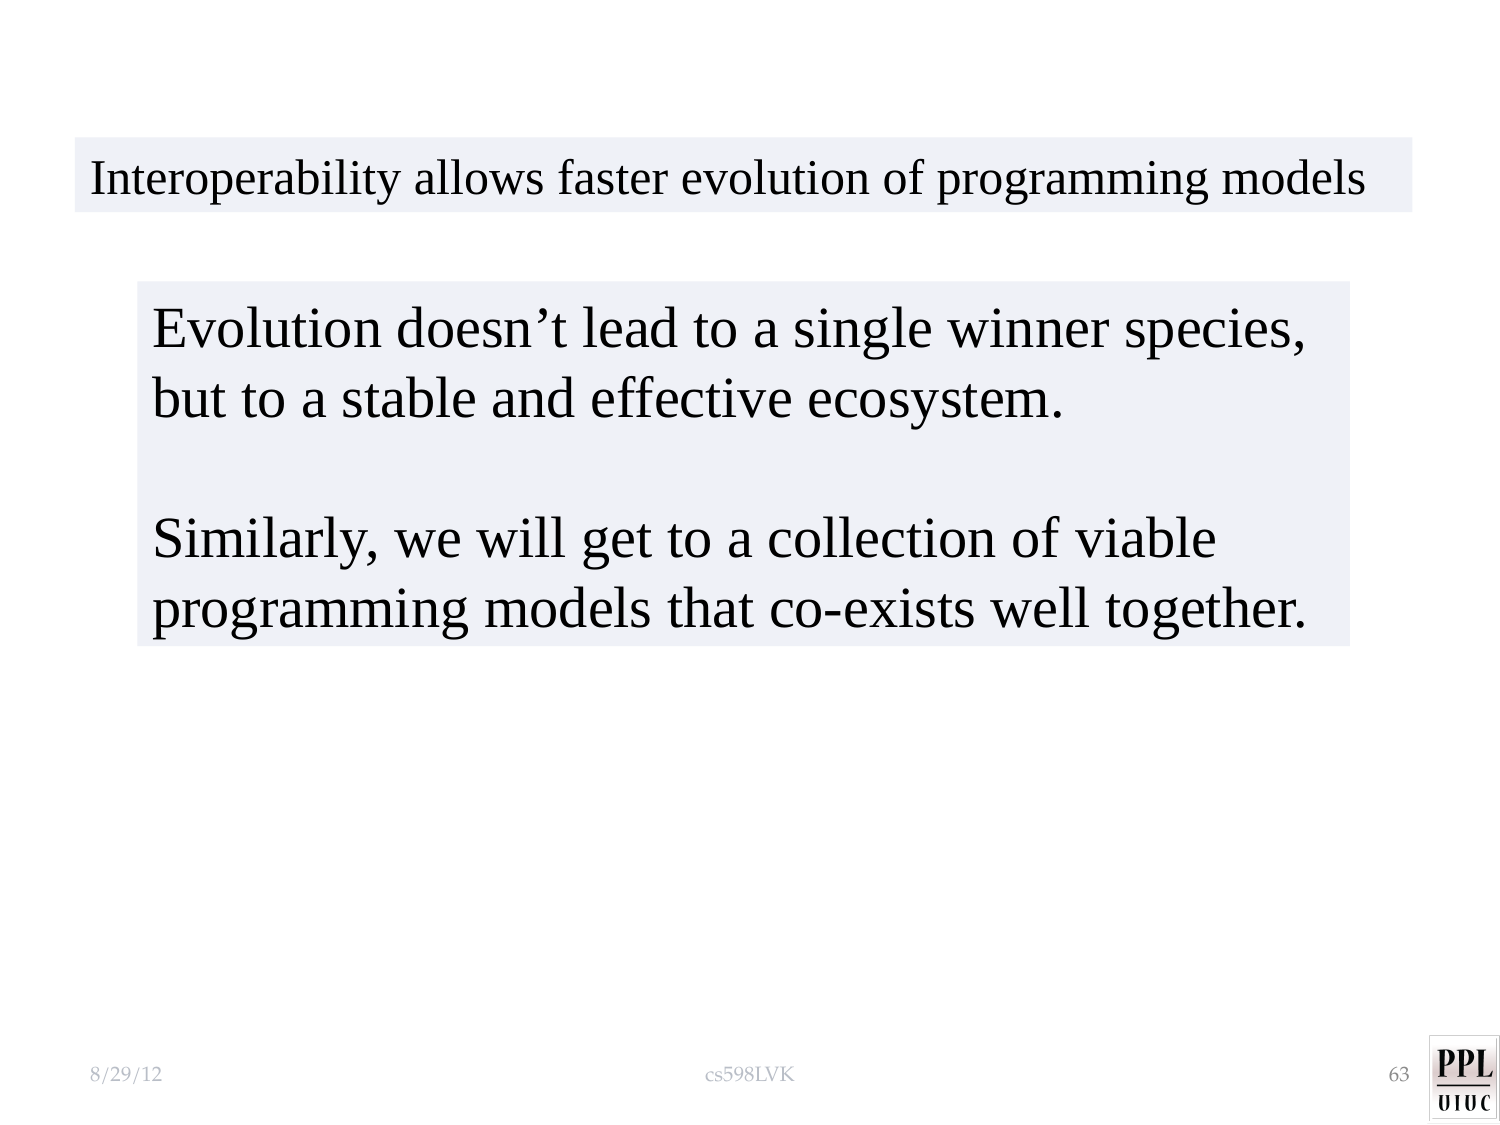

Interoperability allows faster evolution of programming models
Evolution doesn’t lead to a single winner species, but to a stable and effective ecosystem.

Similarly, we will get to a collection of viable programming models that co-exists well together.
8/29/12
cs598LVK
63